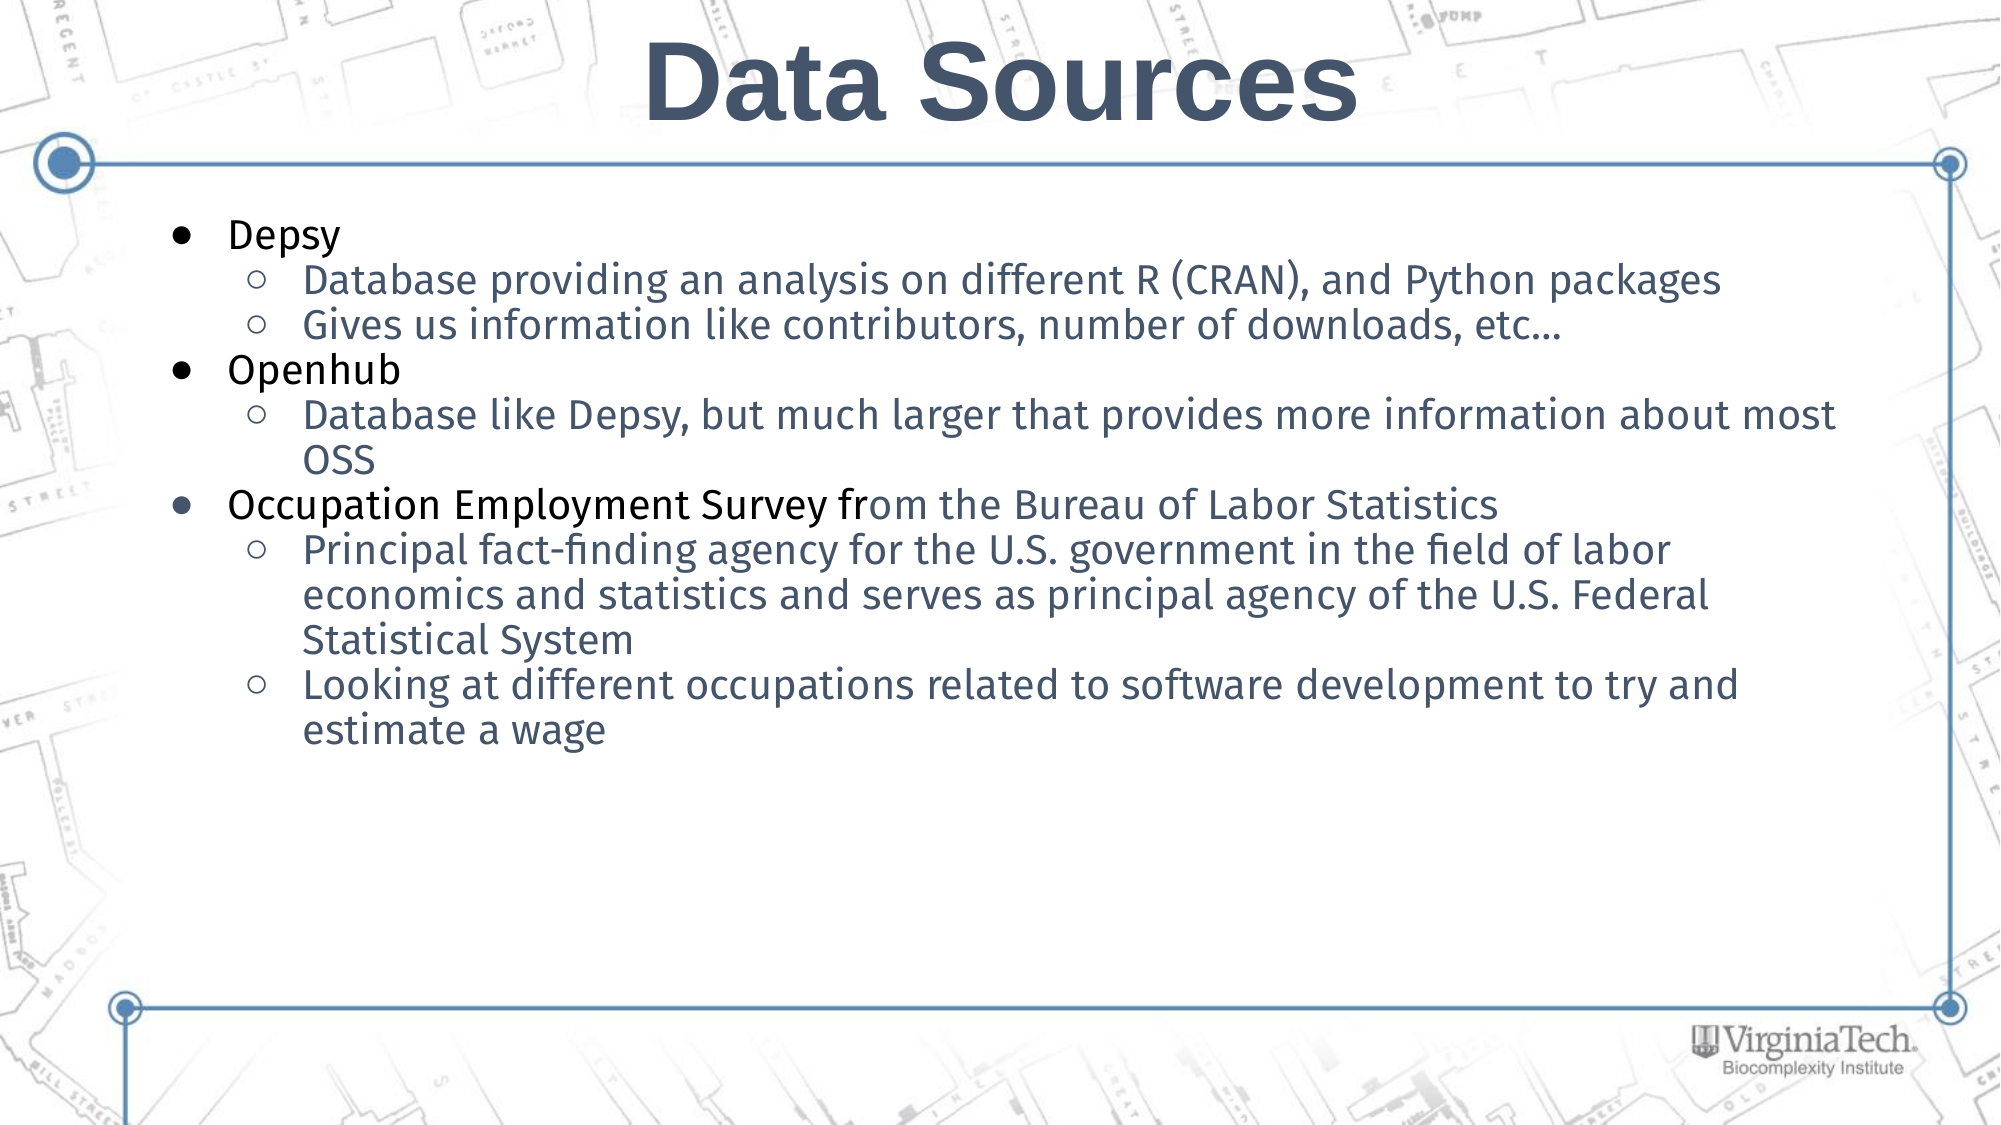

# Data Sources
Depsy
Database providing an analysis on different R (CRAN), and Python packages
Gives us information like contributors, number of downloads, etc…
Openhub
Database like Depsy, but much larger that provides more information about most OSS
Occupation Employment Survey from the Bureau of Labor Statistics
Principal fact-finding agency for the U.S. government in the field of labor economics and statistics and serves as principal agency of the U.S. Federal Statistical System
Looking at different occupations related to software development to try and estimate a wage